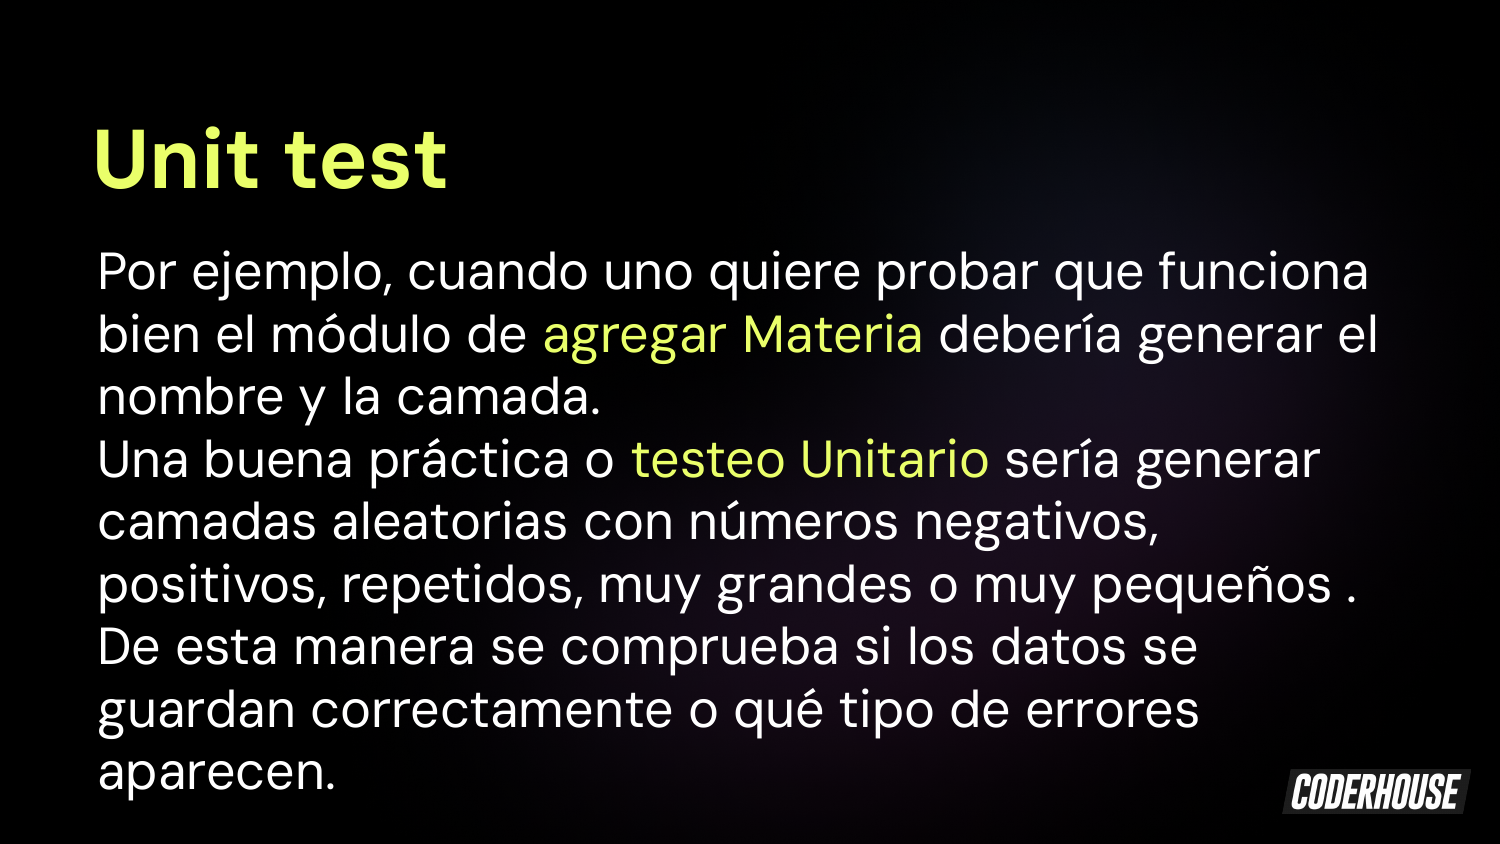

Unit test
Por ejemplo, cuando uno quiere probar que funciona bien el módulo de agregar Materia debería generar el nombre y la camada.
Una buena práctica o testeo Unitario sería generar camadas aleatorias con números negativos, positivos, repetidos, muy grandes o muy pequeños . De esta manera se comprueba si los datos se guardan correctamente o qué tipo de errores aparecen.